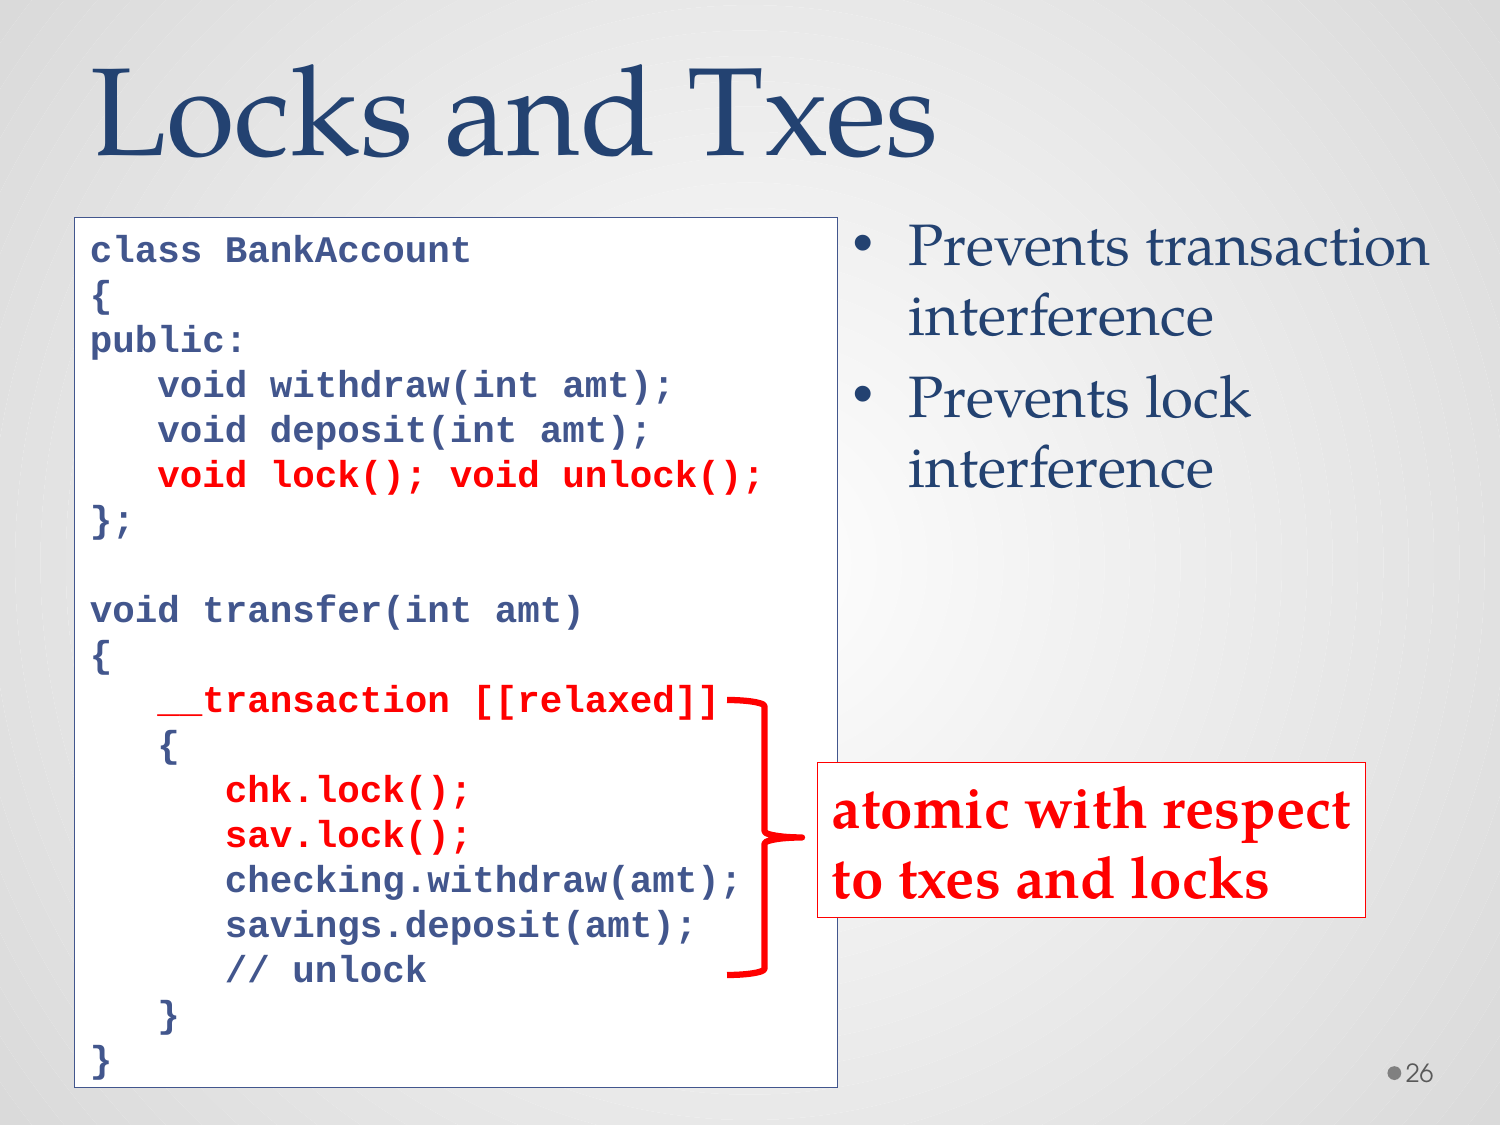

# Locks and Txes
Prevents transaction interference
Prevents lock interference
class BankAccount
{
public:
   void withdraw(int amt);
   void deposit(int amt);
   void lock(); void unlock();
};

void transfer(int amt)
{
   __transaction [[relaxed]]
   {
      chk.lock();
      sav.lock();
      checking.withdraw(amt);
      savings.deposit(amt);
      // unlock
   }
}

atomic with respect
to txes and locks
Gottschlich
26